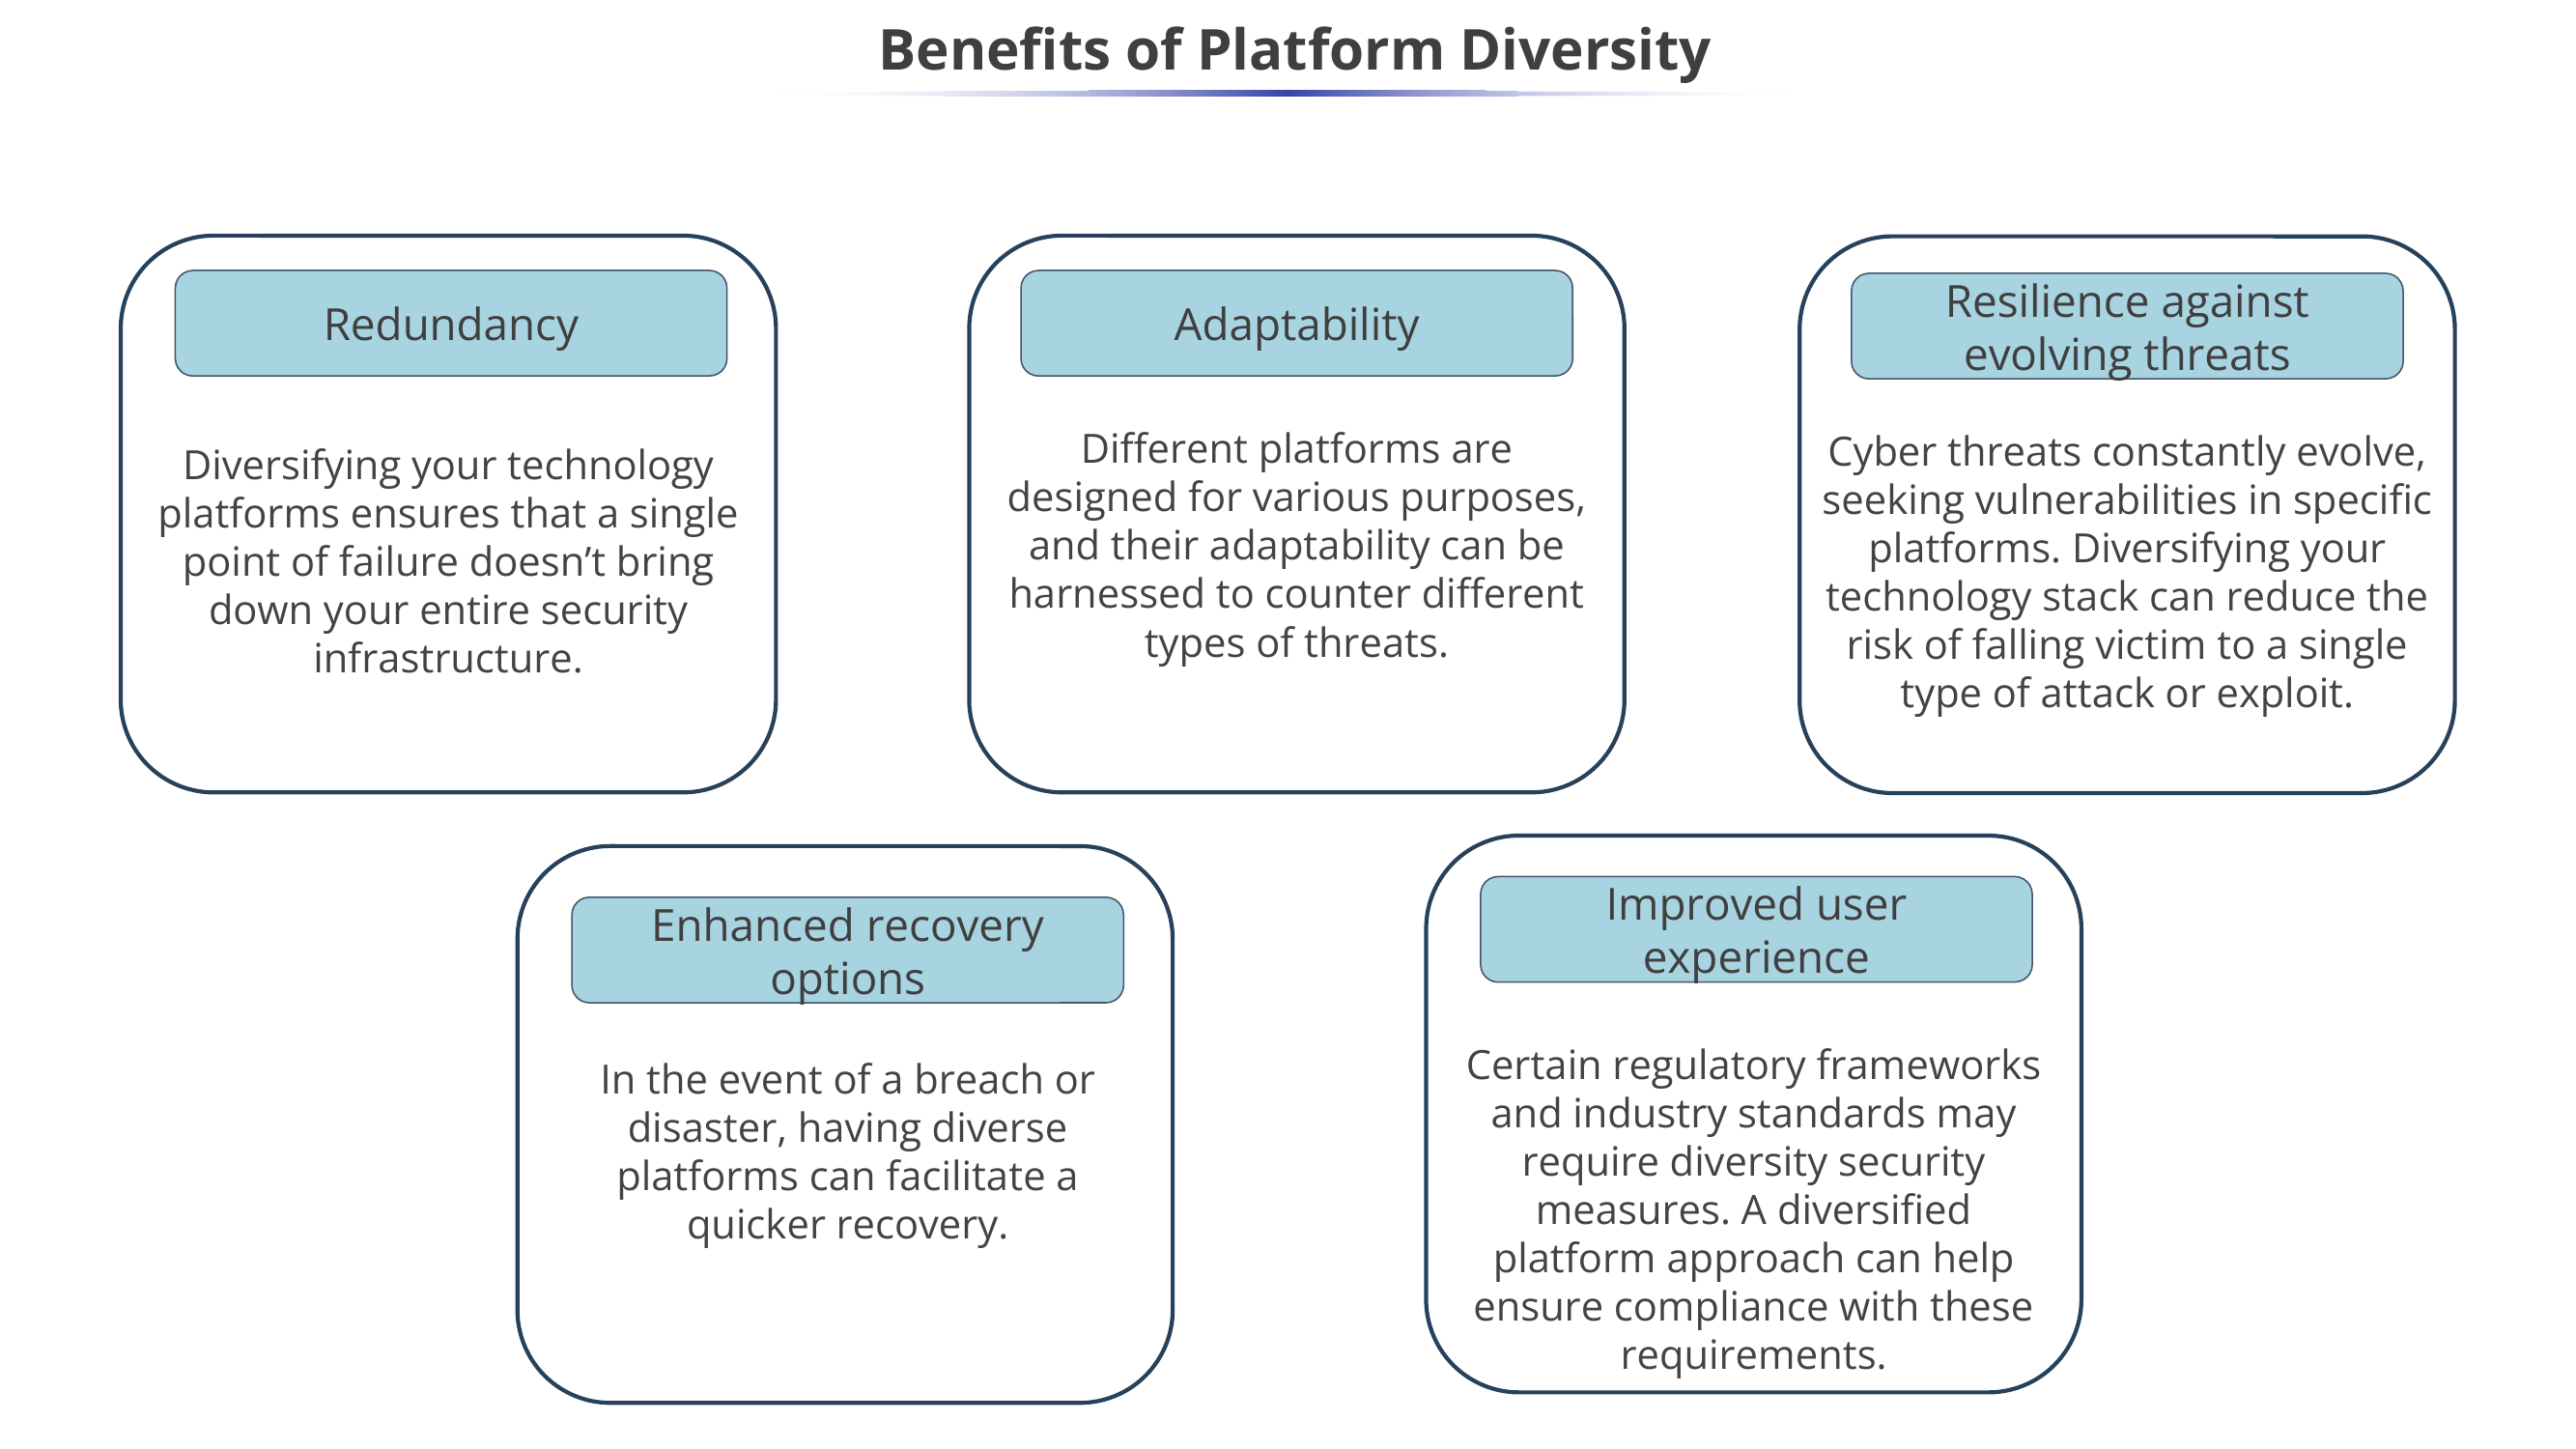

# Benefits of Platform Diversity

Redundancy
Diversifying your technology platforms ensures that a single point of failure doesn’t bring down your entire security infrastructure.

Adaptability
Different platforms are designed for various purposes, and their adaptability can be harnessed to counter different types of threats.

Resilience against evolving threats
Cyber threats constantly evolve, seeking vulnerabilities in specific platforms. Diversifying your technology stack can reduce the risk of falling victim to a single type of attack or exploit.

Enhanced recovery options
In the event of a breach or disaster, having diverse platforms can facilitate a quicker recovery.

Improved user experience
Certain regulatory frameworks and industry standards may require diversity security measures. A diversified platform approach can help ensure compliance with these requirements.